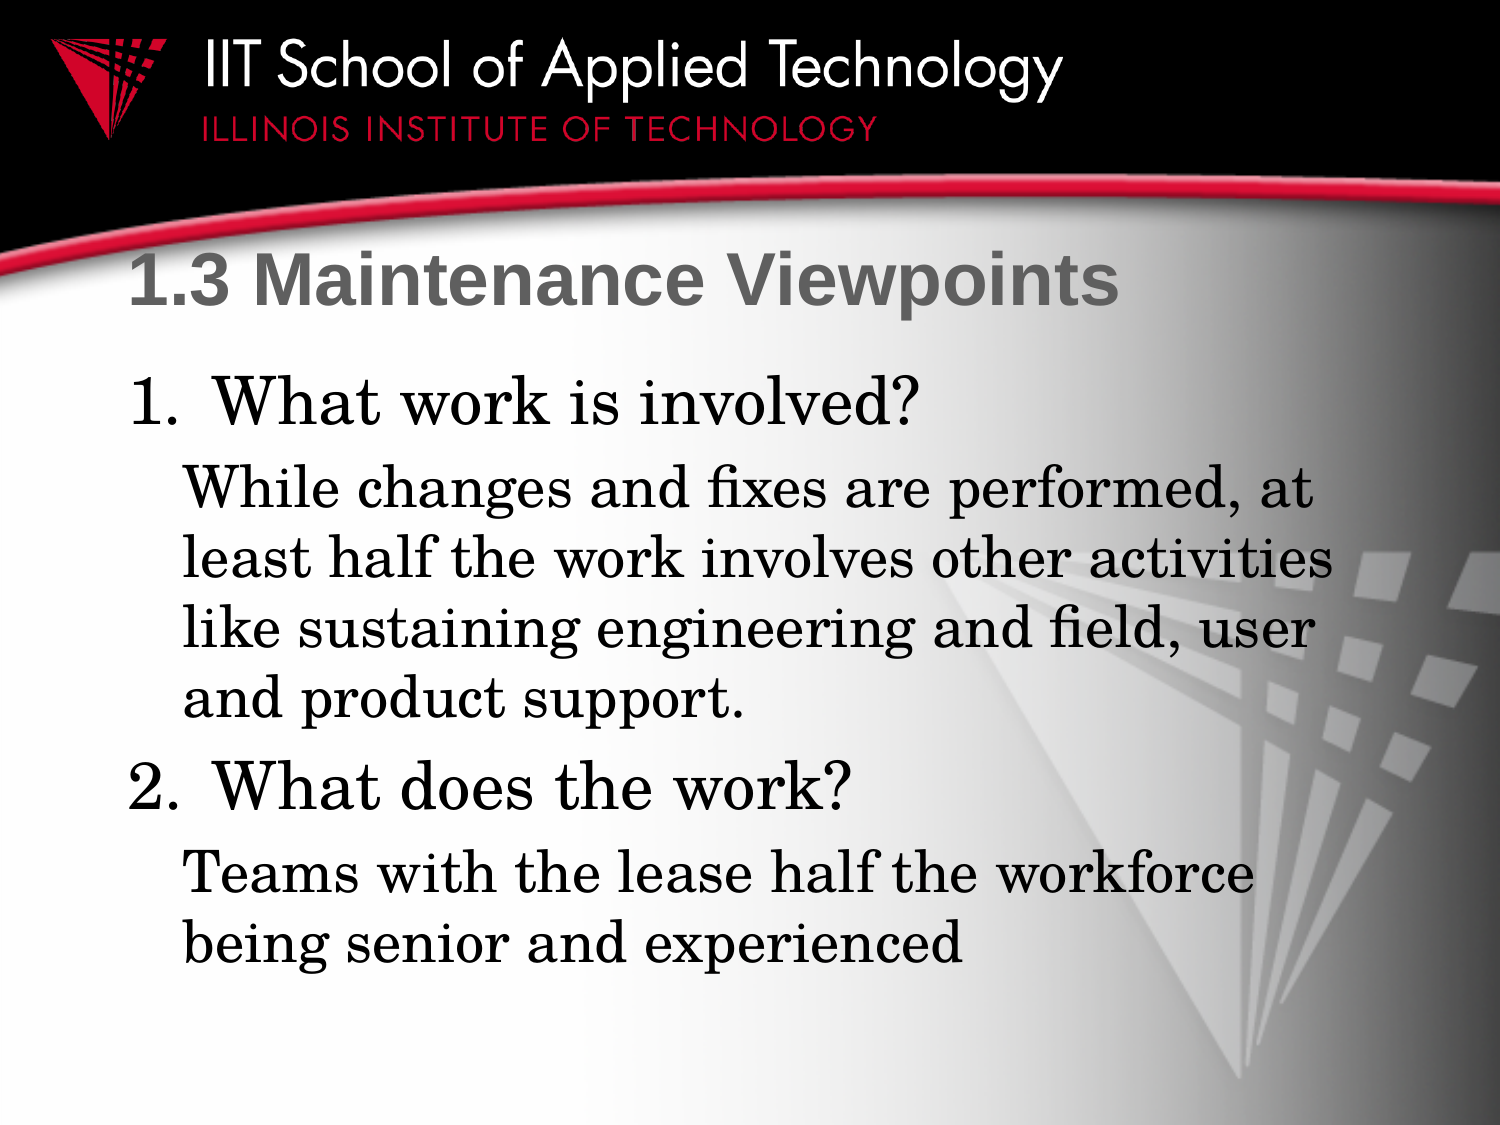

# 1.3 Maintenance Viewpoints
What work is involved?
While changes and fixes are performed, at least half the work involves other activities like sustaining engineering and field, user and product support.
What does the work?
Teams with the lease half the workforce being senior and experienced